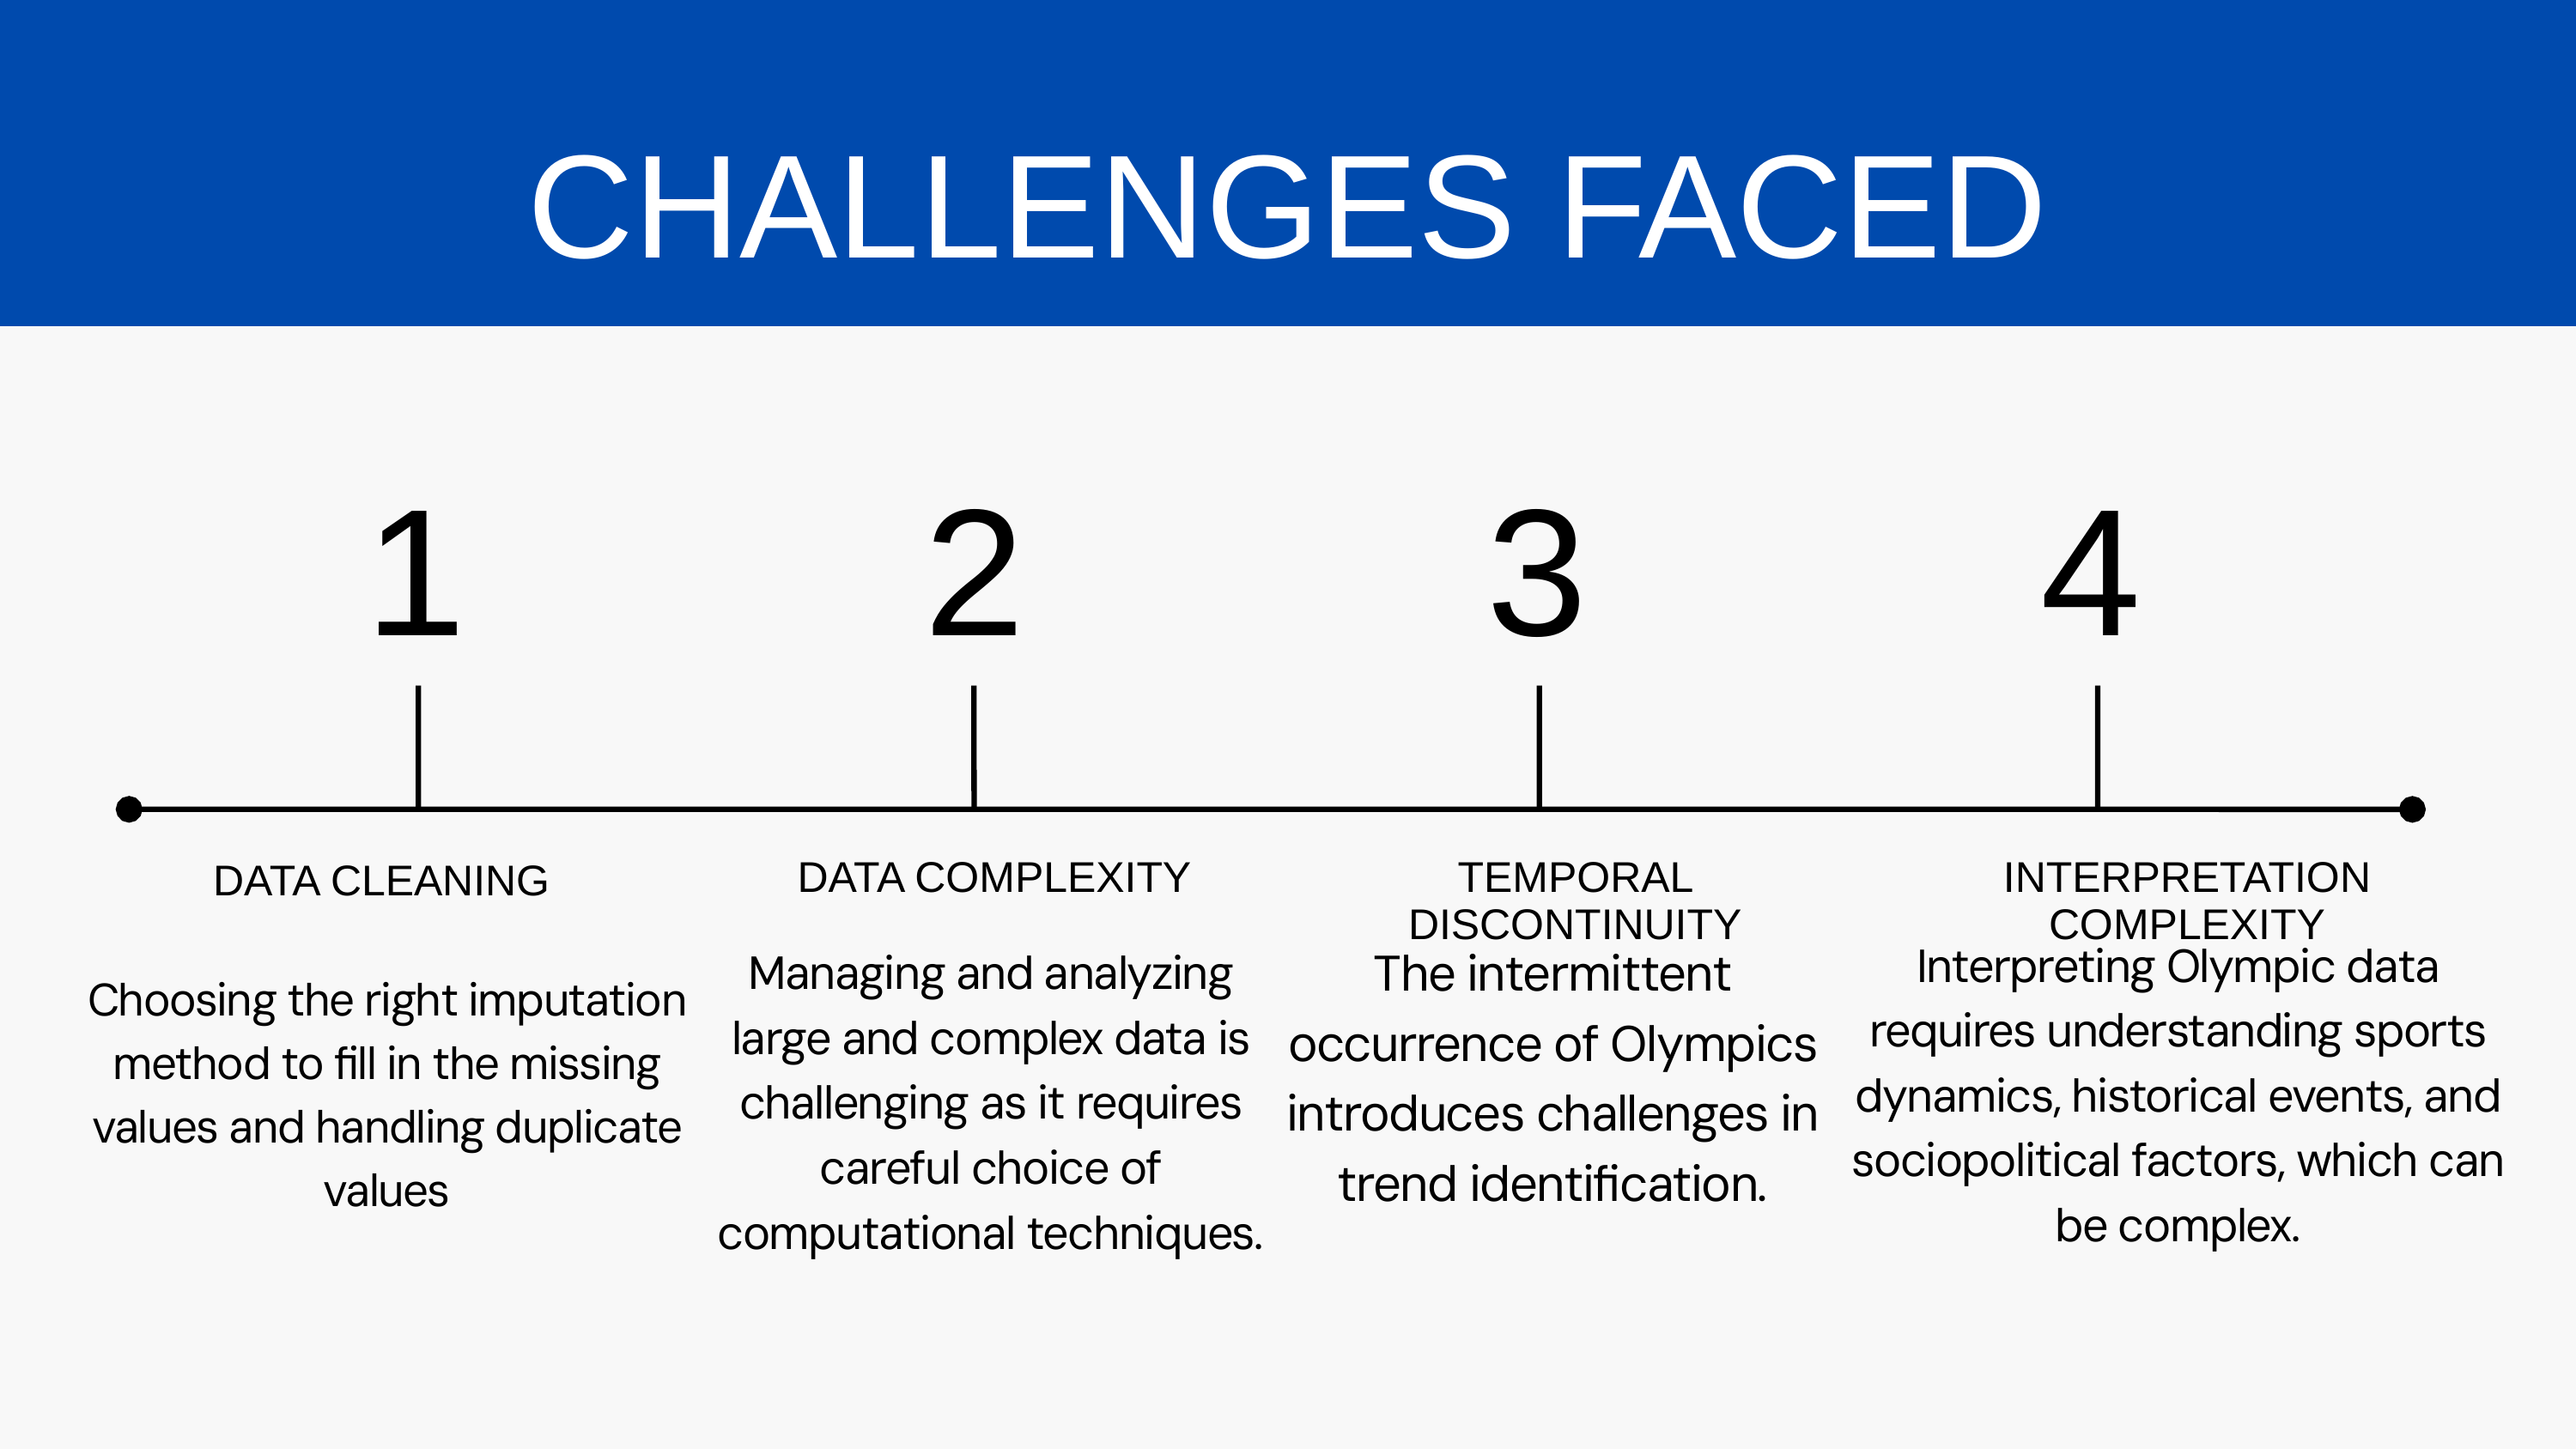

CHALLENGES FACED
1
2
3
4

DATA COMPLEXITY
TEMPORAL DISCONTINUITY
INTERPRETATION COMPLEXITY
DATA CLEANING
Interpreting Olympic data requires understanding sports dynamics, historical events, and sociopolitical factors, which can be complex.
The intermittent occurrence of Olympics introduces challenges in trend identification.
Managing and analyzing large and complex data is challenging as it requires careful choice of computational techniques.
Choosing the right imputation method to fill in the missing values and handling duplicate values